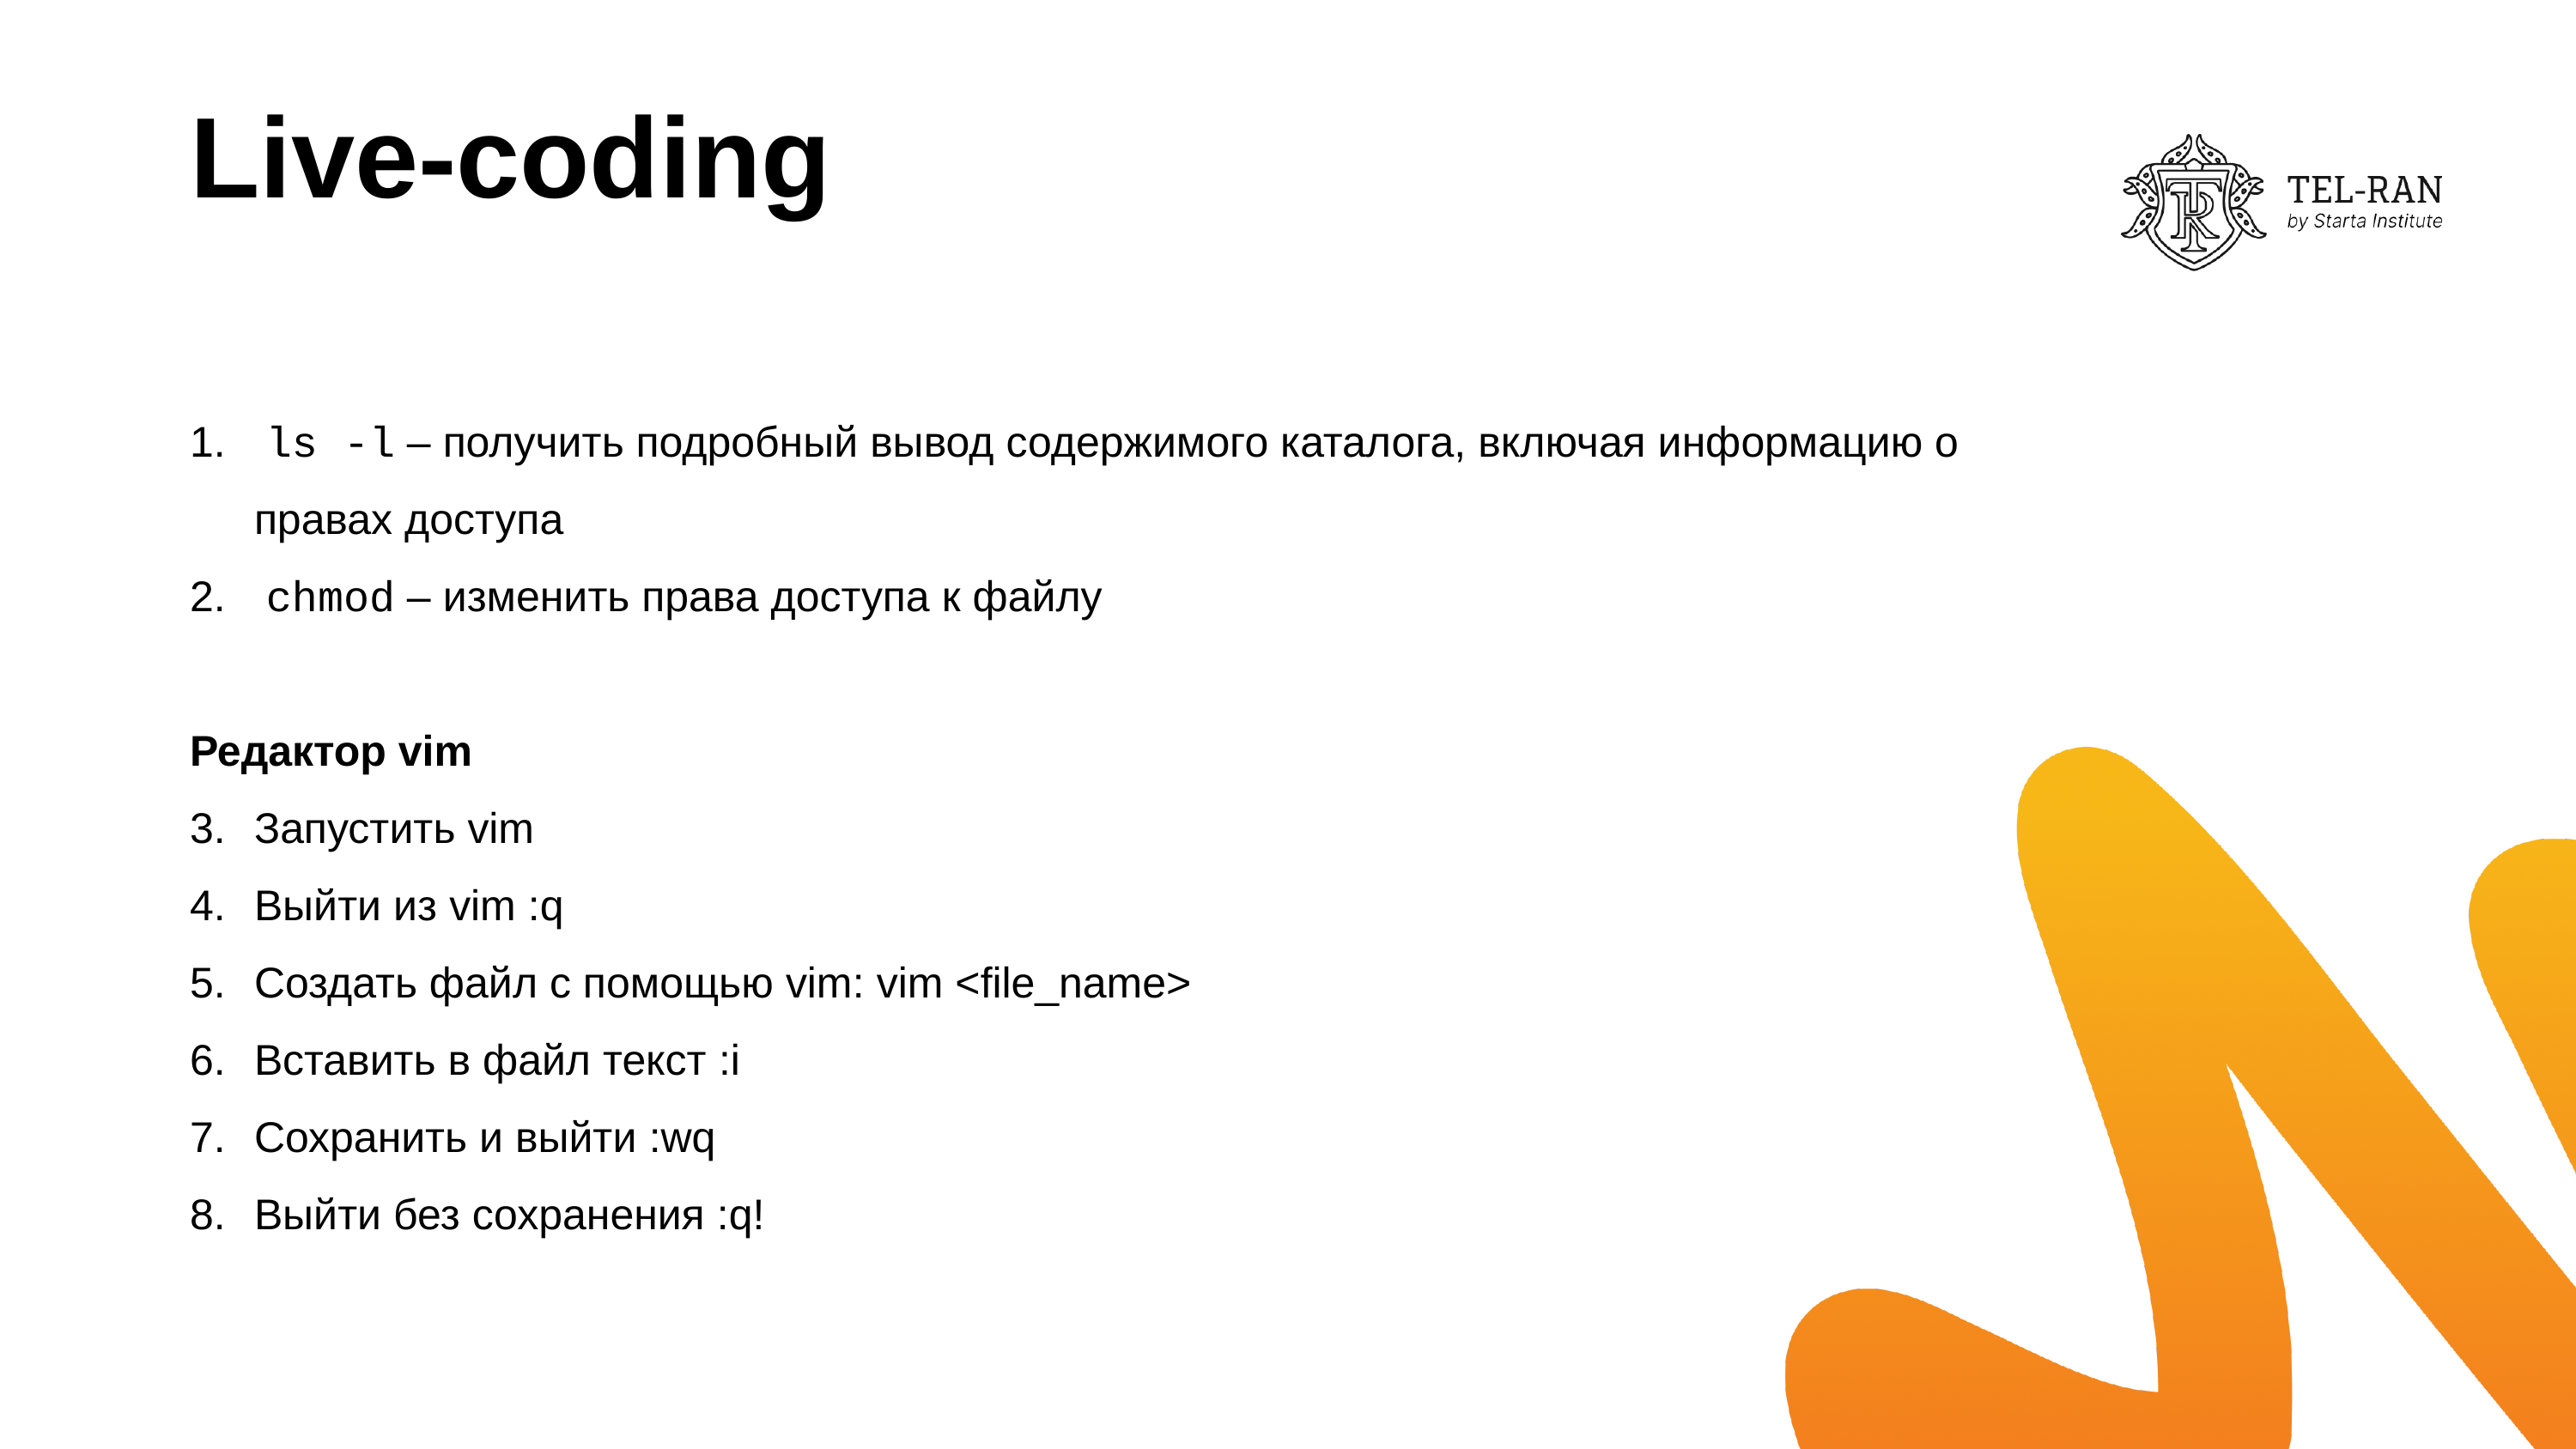

# Live-coding
 ls -l – получить подробный вывод содержимого каталога, включая информацию о правах доступа
 chmod – изменить права доступа к файлу

Редактор vim
Запустить vim
Выйти из vim :q
Создать файл с помощью vim: vim <file_name>
Вставить в файл текст :i
Сохранить и выйти :wq
Выйти без сохранения :q!